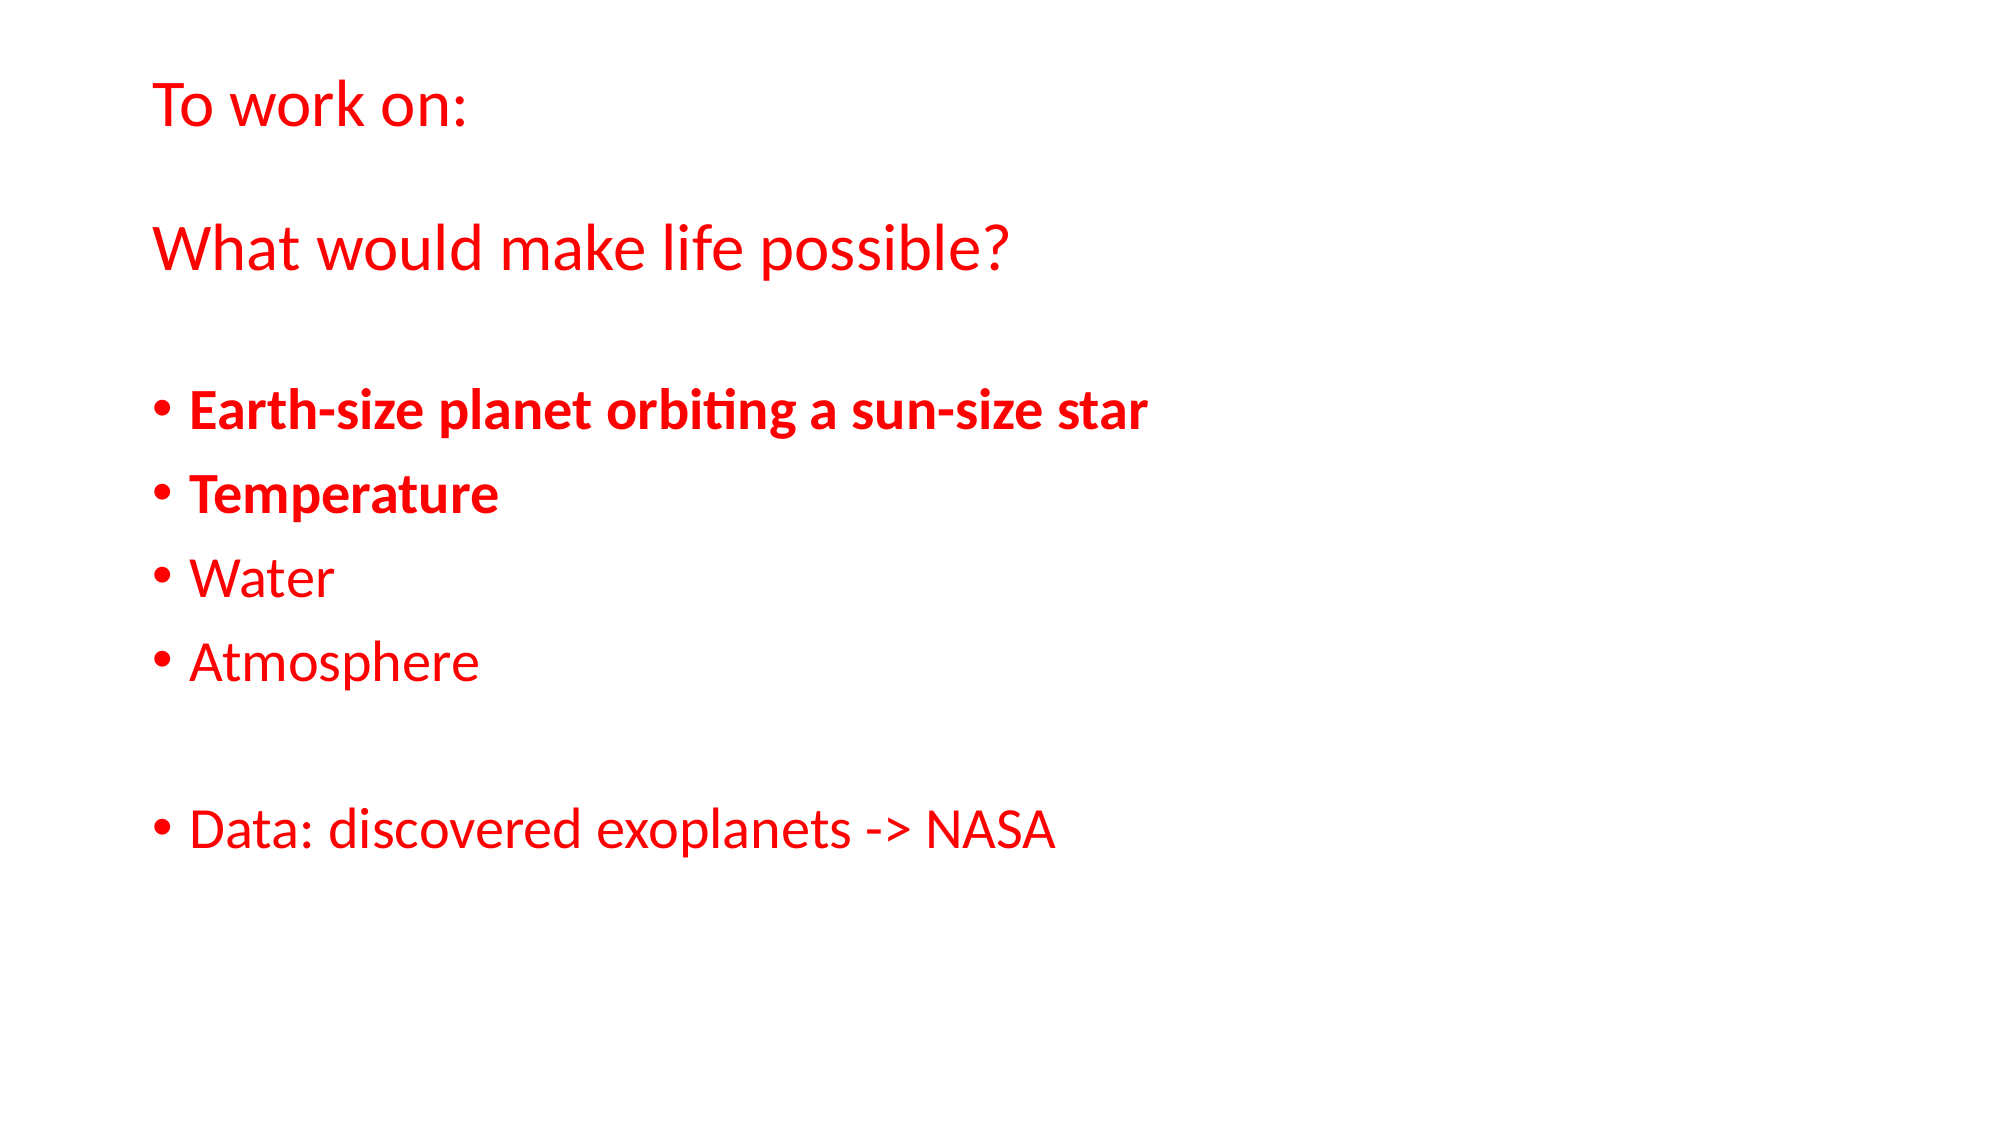

# To work on: What would make life possible?
Earth-size planet orbiting a sun-size star
Temperature
Water
Atmosphere

Data: discovered exoplanets -> NASA